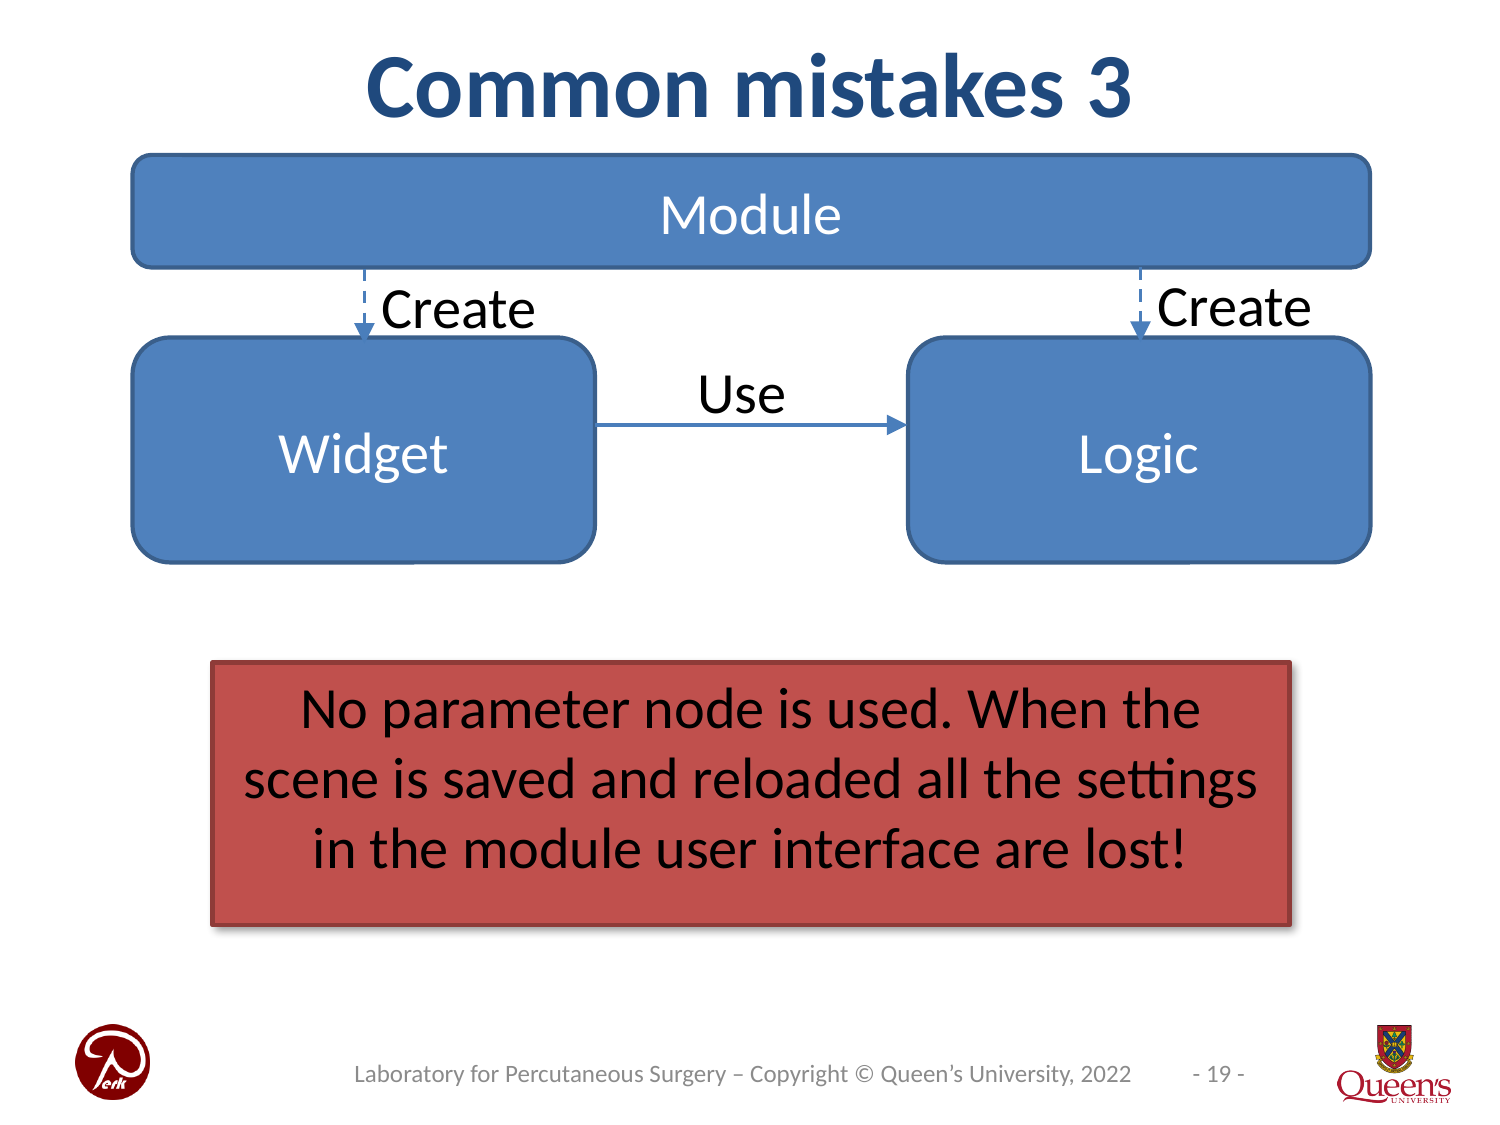

Common mistakes 3
Module
Create
Create
Widget
Logic
Use
No parameter node is used. When the scene is saved and reloaded all the settings in the module user interface are lost!
Laboratory for Percutaneous Surgery – Copyright © Queen’s University, 2022
- 19 -